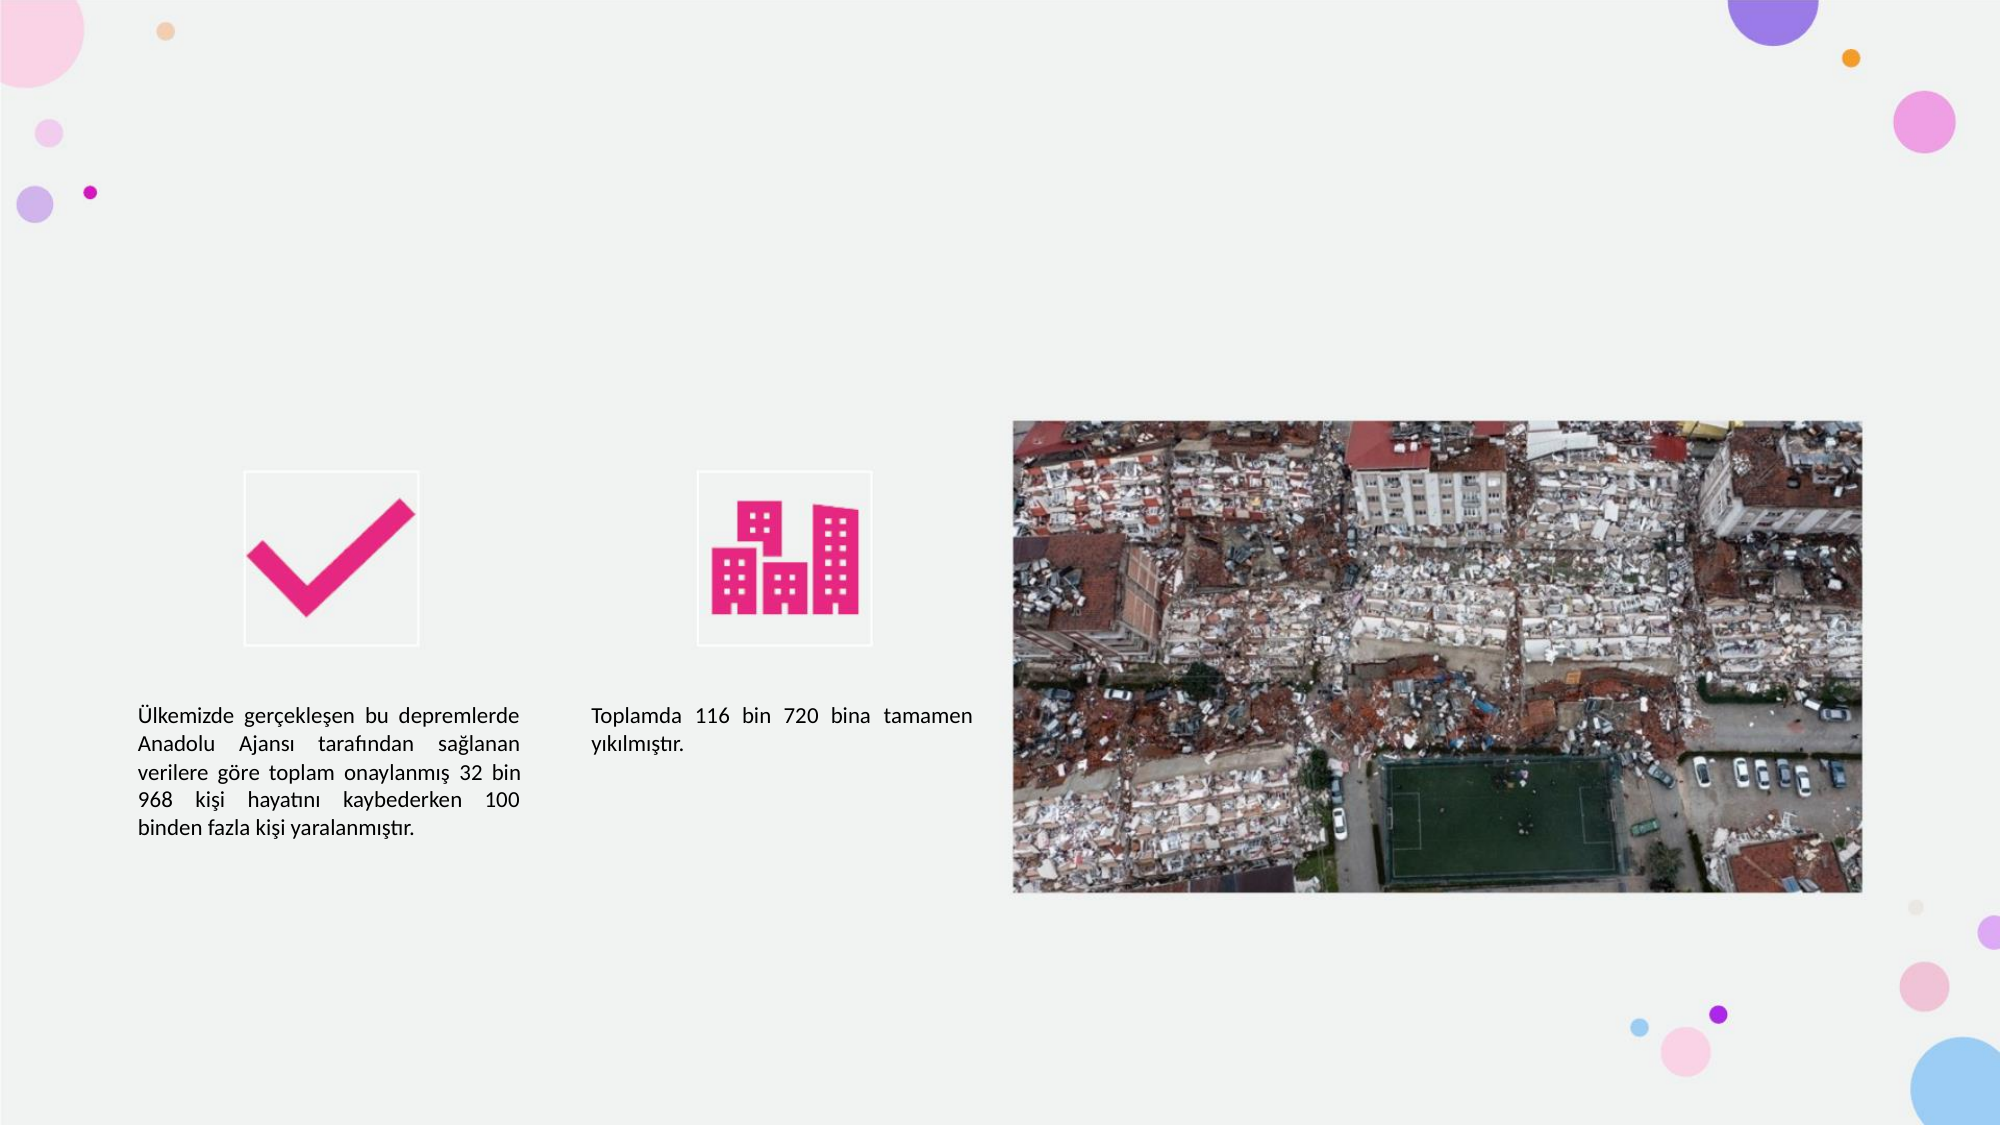

Ülkemizde gerçekleşen bu depremlerde
Anadolu Ajansı tarafından sağlanan
verilere göre toplam onaylanmış 32 bin
968 kişi hayatını kaybederken 100
binden fazla kişi yaralanmıştır.
Toplamda 116 bin 720 bina tamamen
yıkılmıştır.